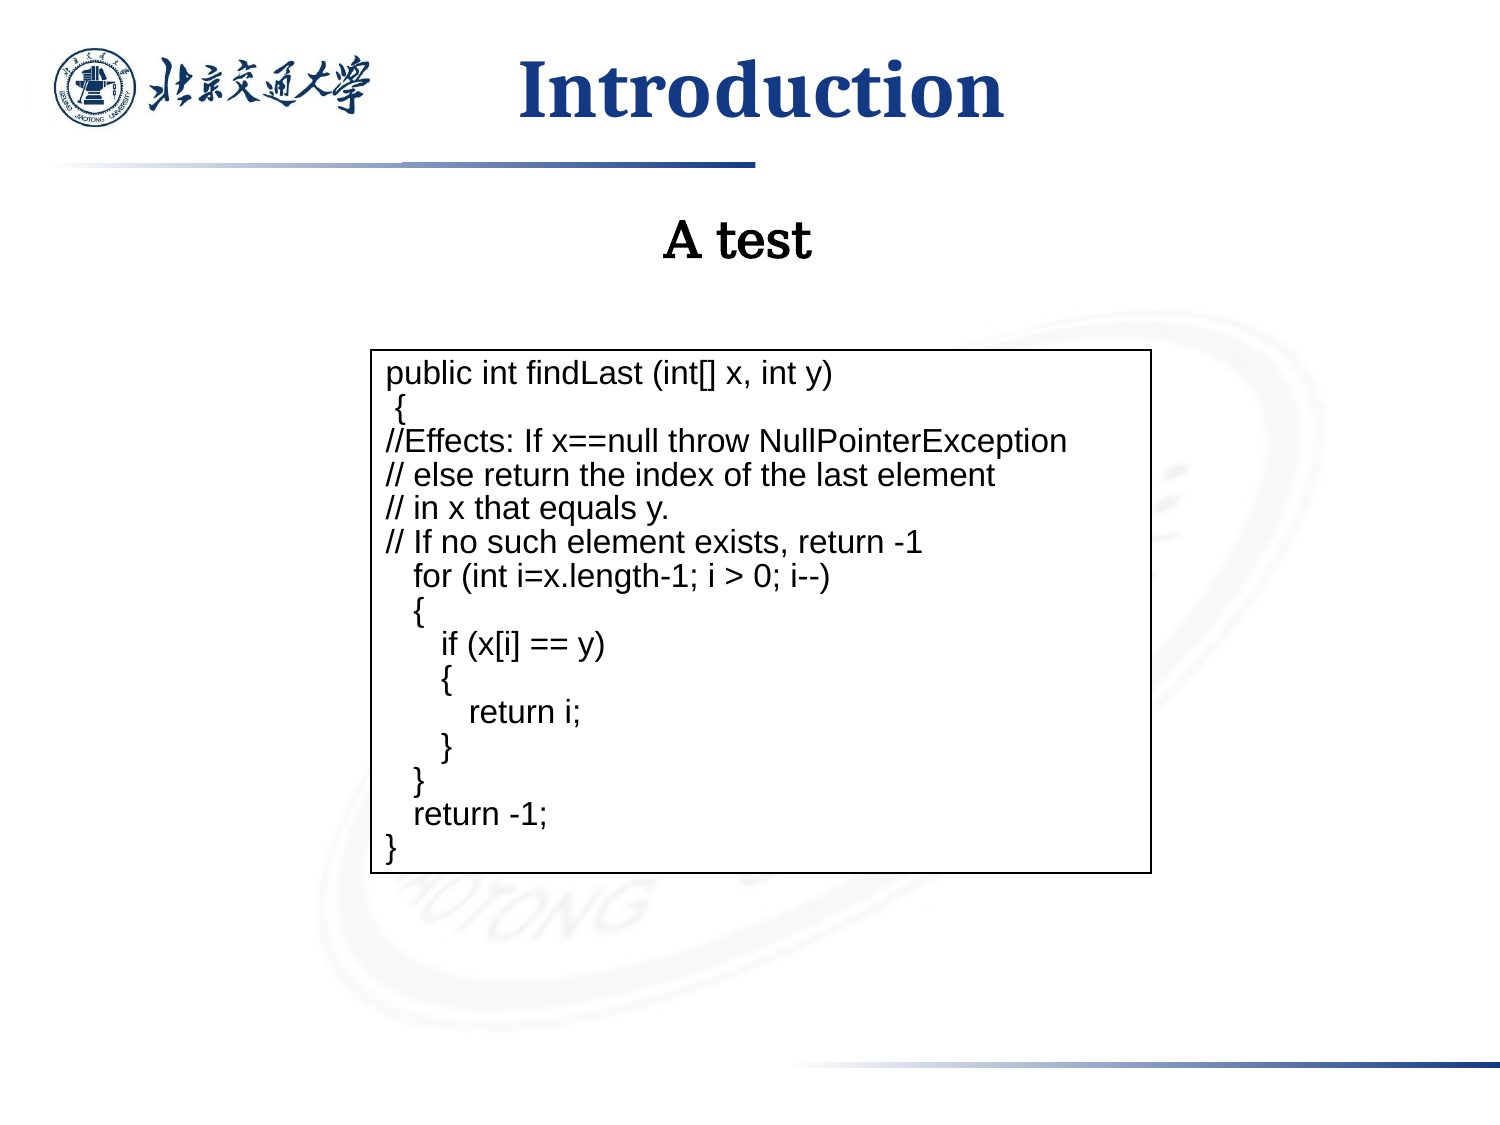

# Introduction
A test
public int findLast (int[] x, int y)
 {
//Effects: If x==null throw NullPointerException
// else return the index of the last element
// in x that equals y.
// If no such element exists, return -1
   for (int i=x.length-1; i > 0; i--)
   {
      if (x[i] == y)
      {
         return i;
      }
   }
   return -1;
}